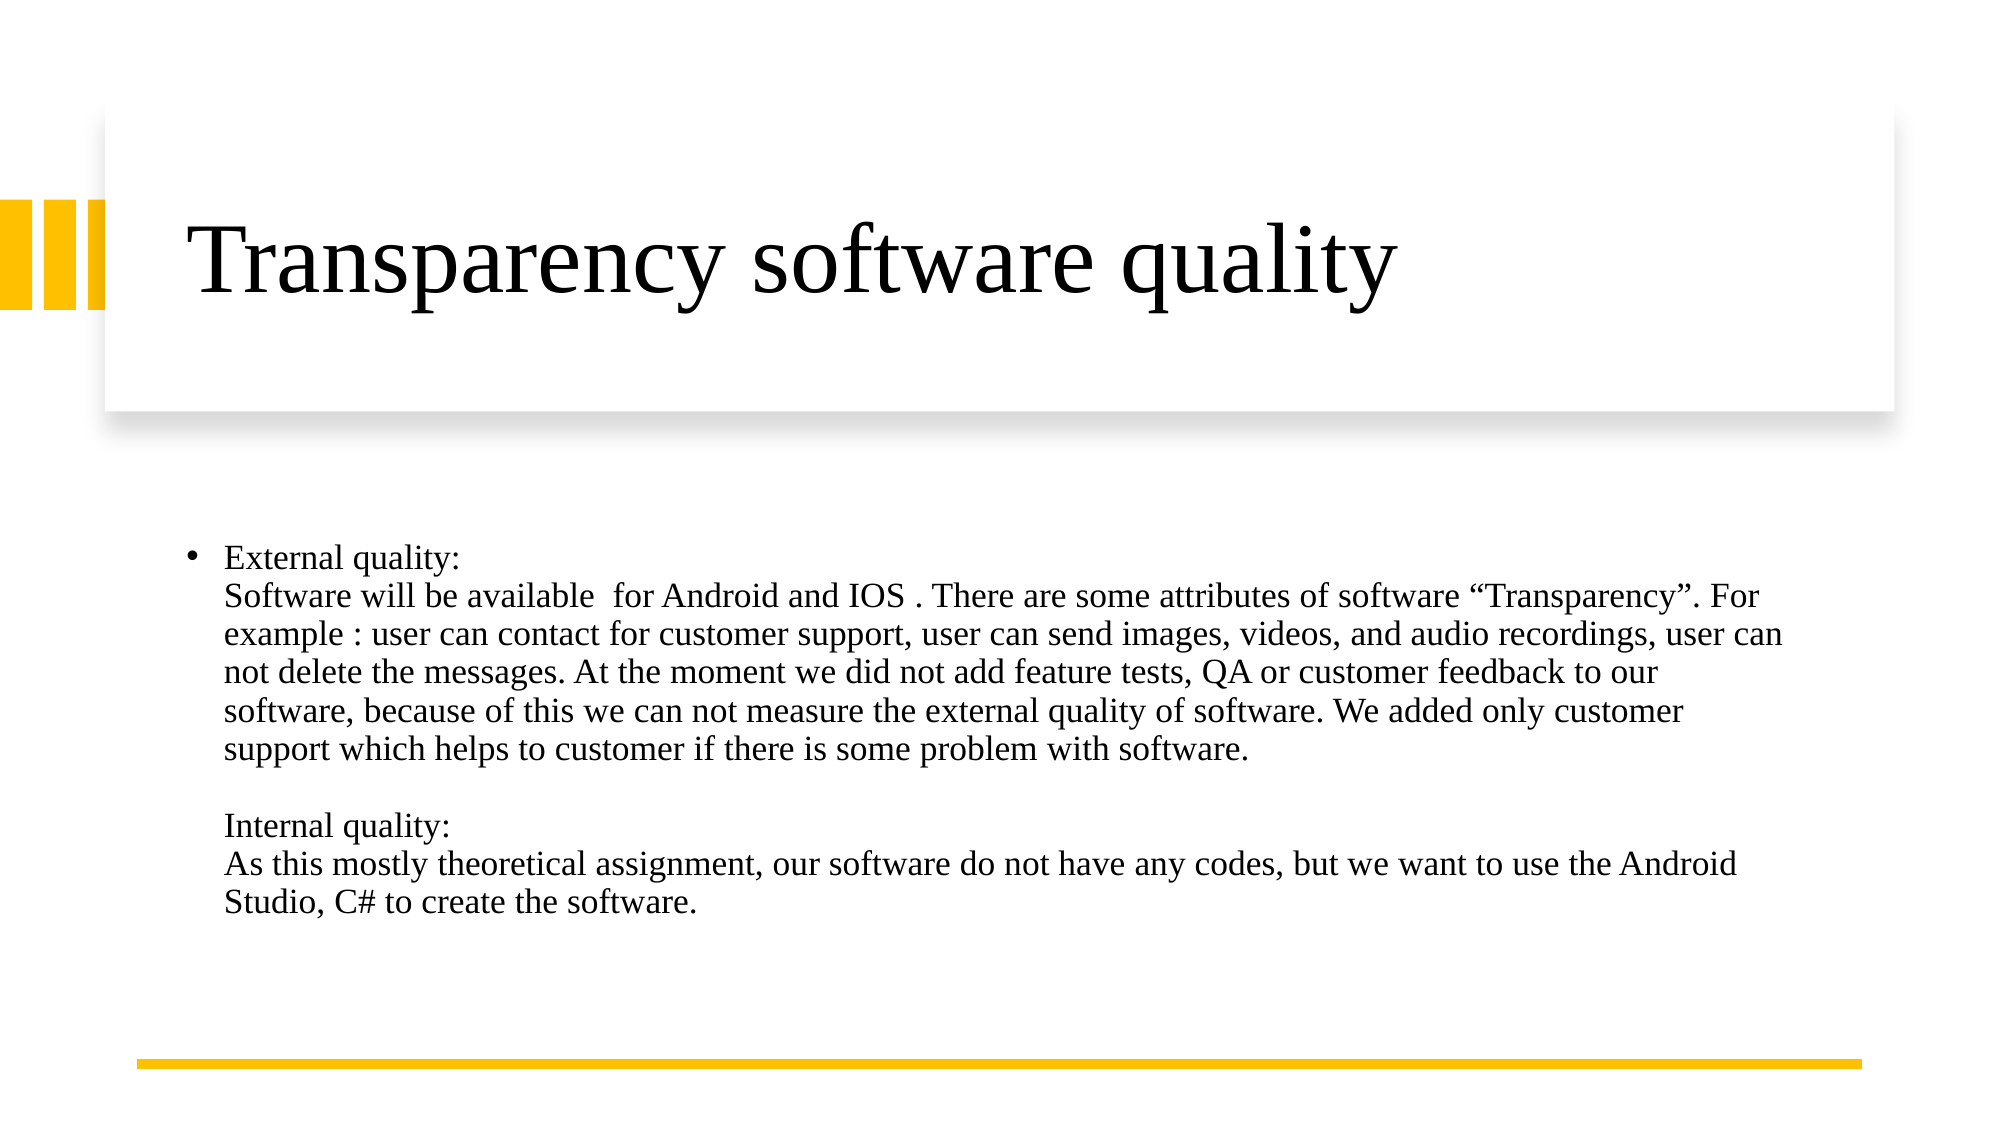

# Transparency software quality

External quality:
Software will be available  for Android and IOS . There are some attributes of software “Transparency”. For example : user can contact for customer support, user can send images, videos, and audio recordings, user can not delete the messages. At the moment we did not add feature tests, QA or customer feedback to our software, because of this we can not measure the external quality of software. We added only customer support which helps to customer if there is some problem with software.
Internal quality:
As this mostly theoretical assignment, our software do not have any codes, but we want to use the Android Studio, C# to create the software.